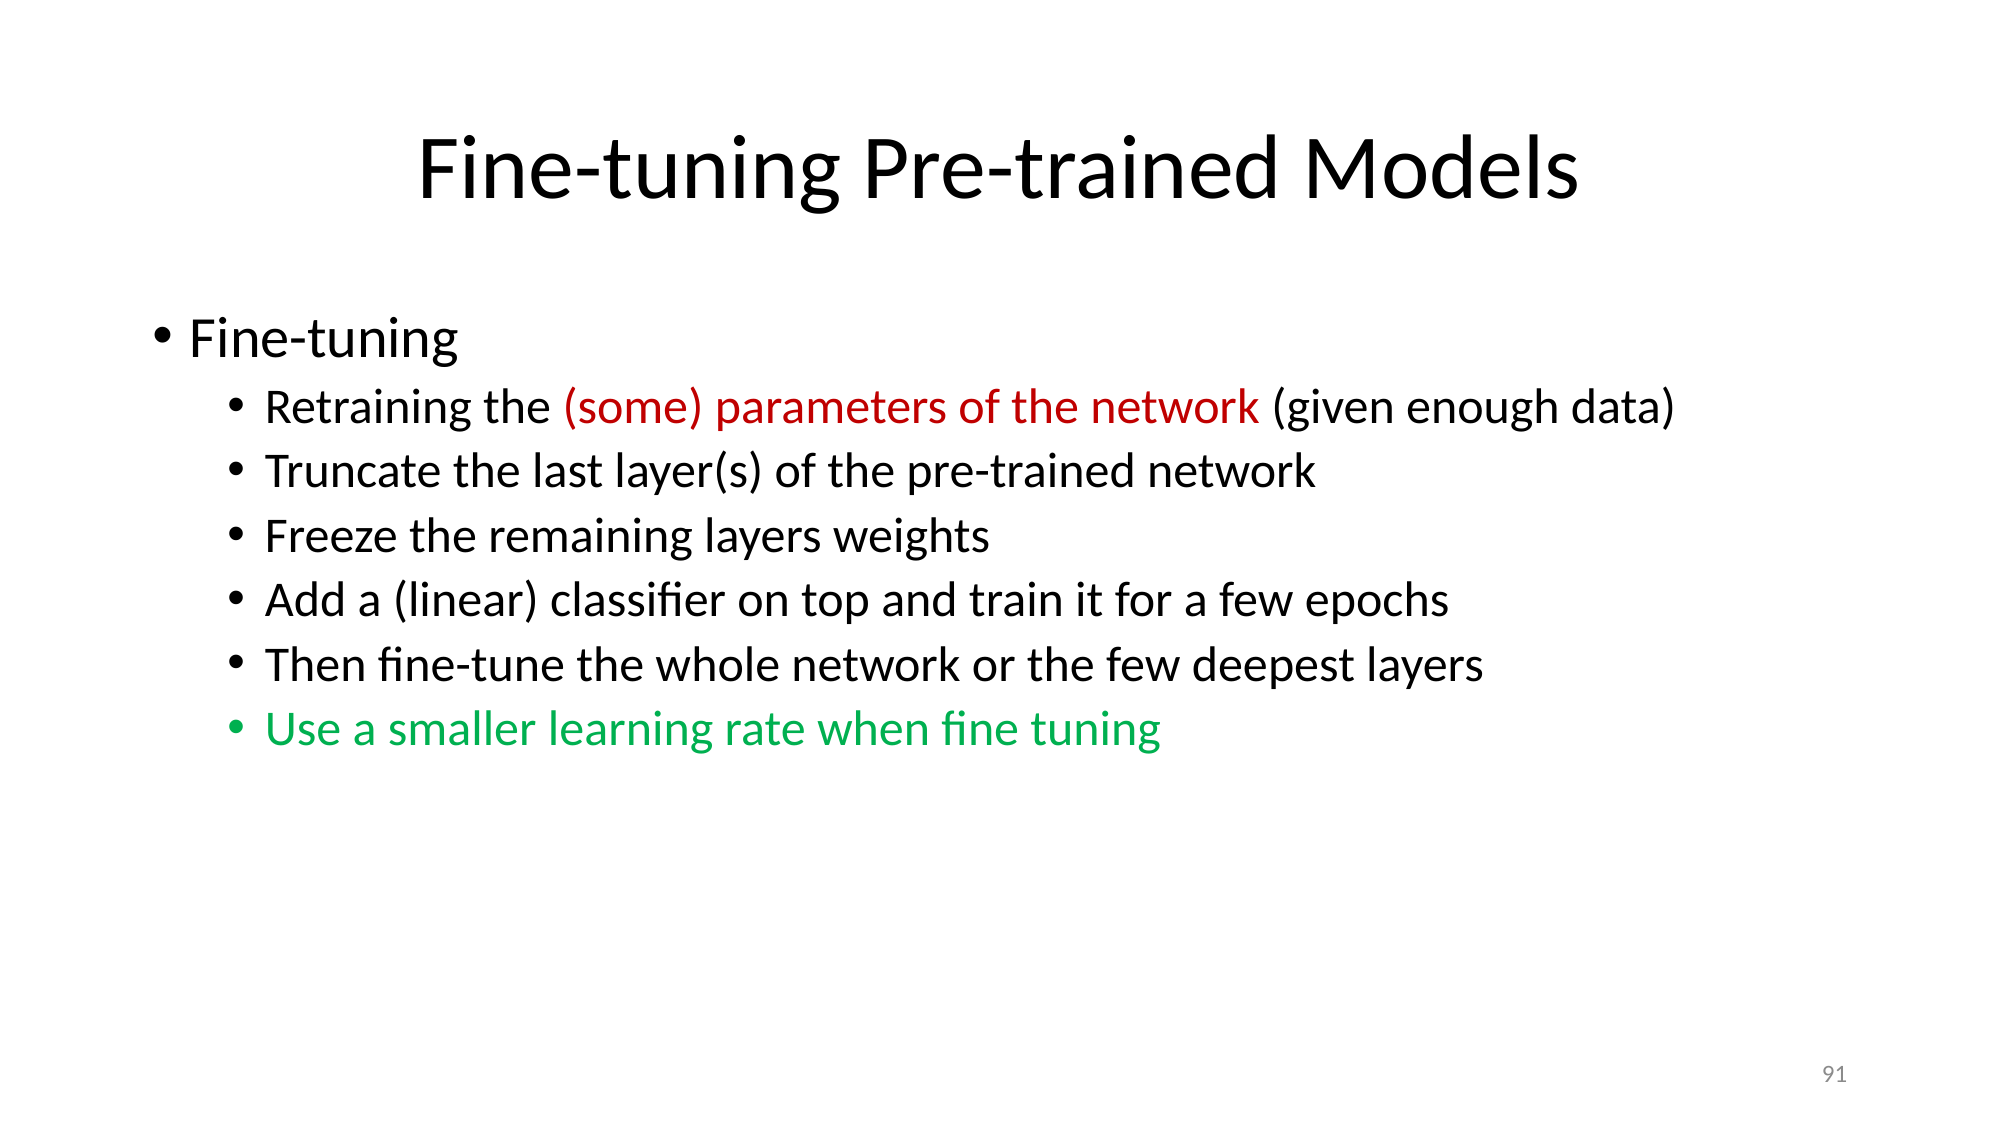

# Fine-tuning Pre-trained Models
Fine-tuning
Retraining the (some) parameters of the network (given enough data)
Truncate the last layer(s) of the pre-trained network
Freeze the remaining layers weights
Add a (linear) classifier on top and train it for a few epochs
Then fine-tune the whole network or the few deepest layers
Use a smaller learning rate when fine tuning

91